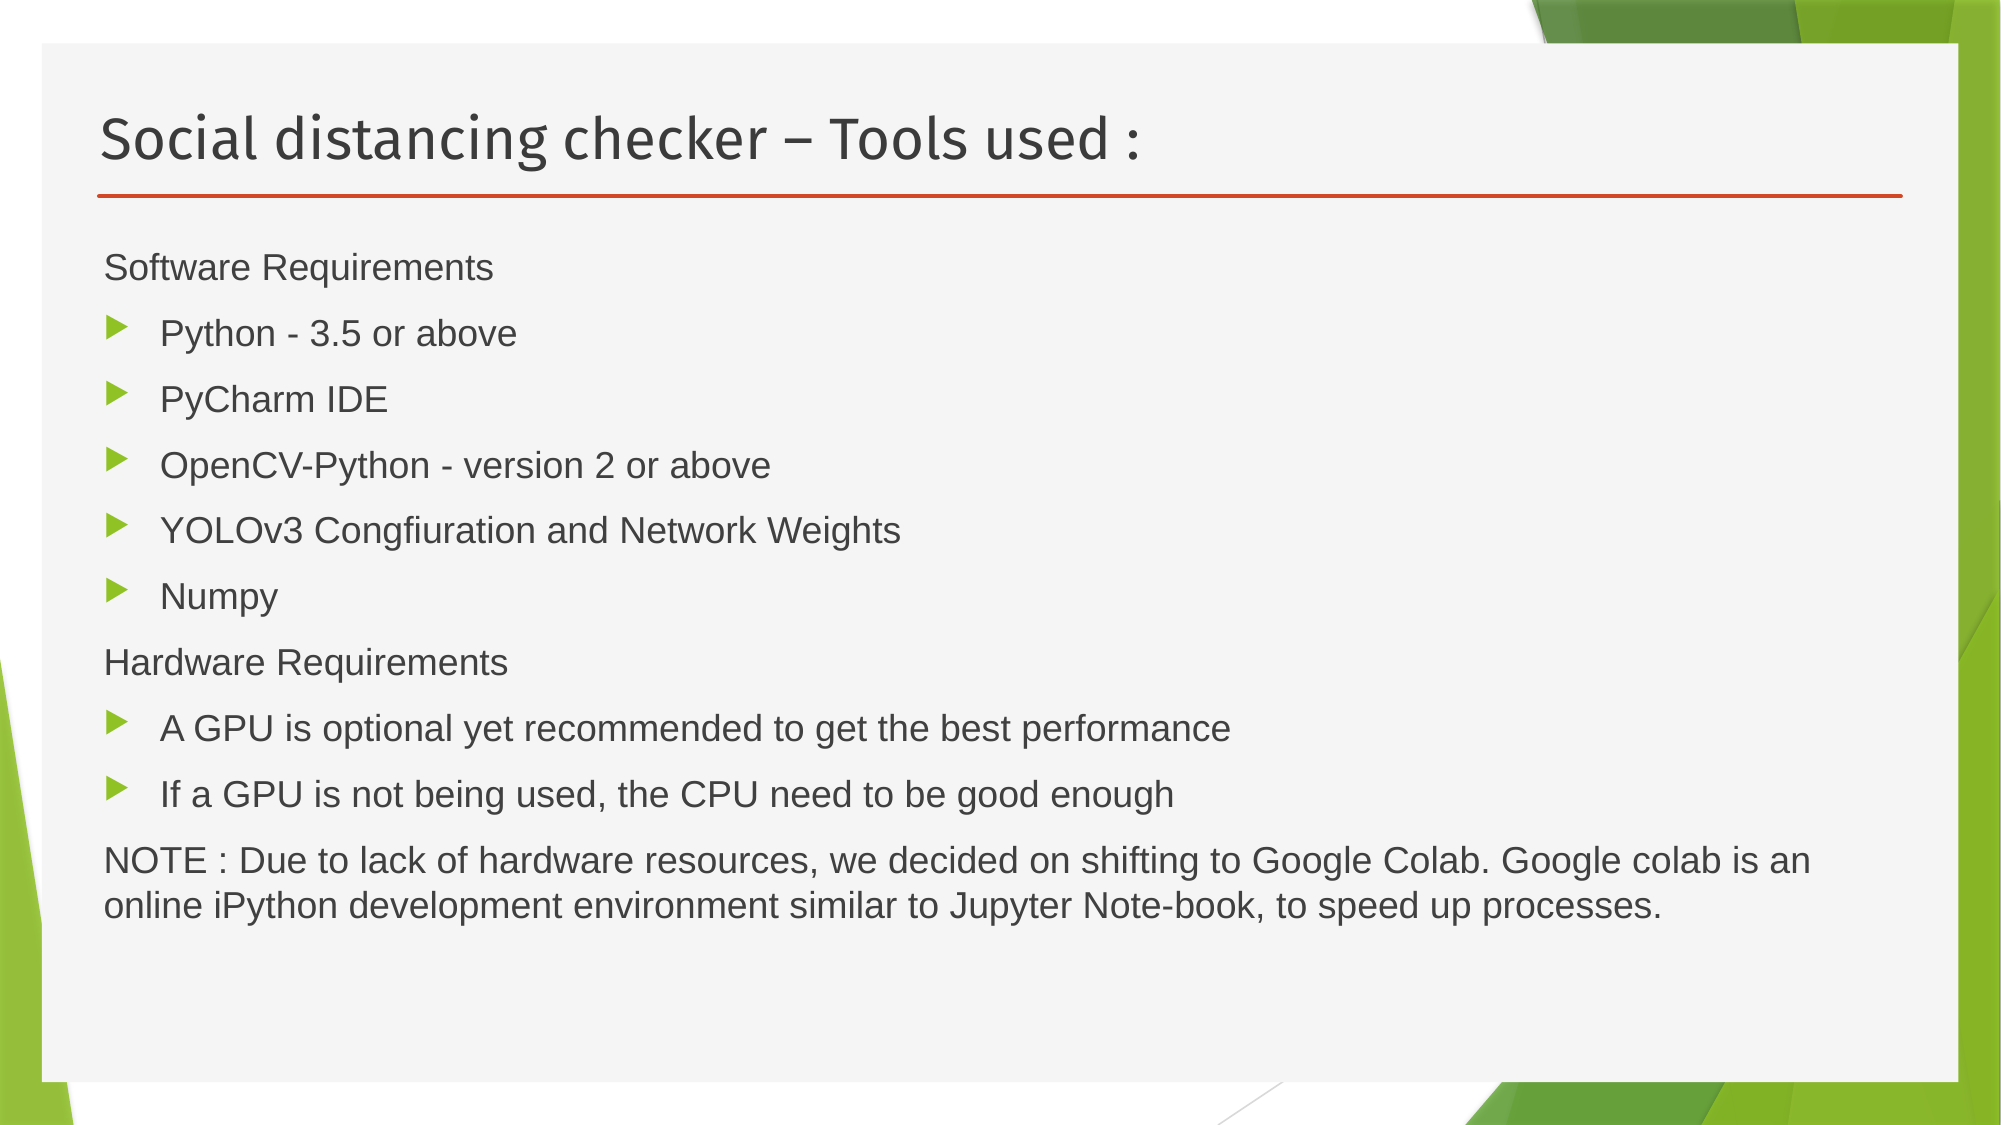

# Social distancing checker – Tools used :
Software Requirements
Python - 3.5 or above
PyCharm IDE
OpenCV-Python - version 2 or above
YOLOv3 Congfiuration and Network Weights
Numpy
Hardware Requirements
A GPU is optional yet recommended to get the best performance
If a GPU is not being used, the CPU need to be good enough
NOTE : Due to lack of hardware resources, we decided on shifting to Google Colab. Google colab is an online iPython development environment similar to Jupyter Note-book, to speed up processes.